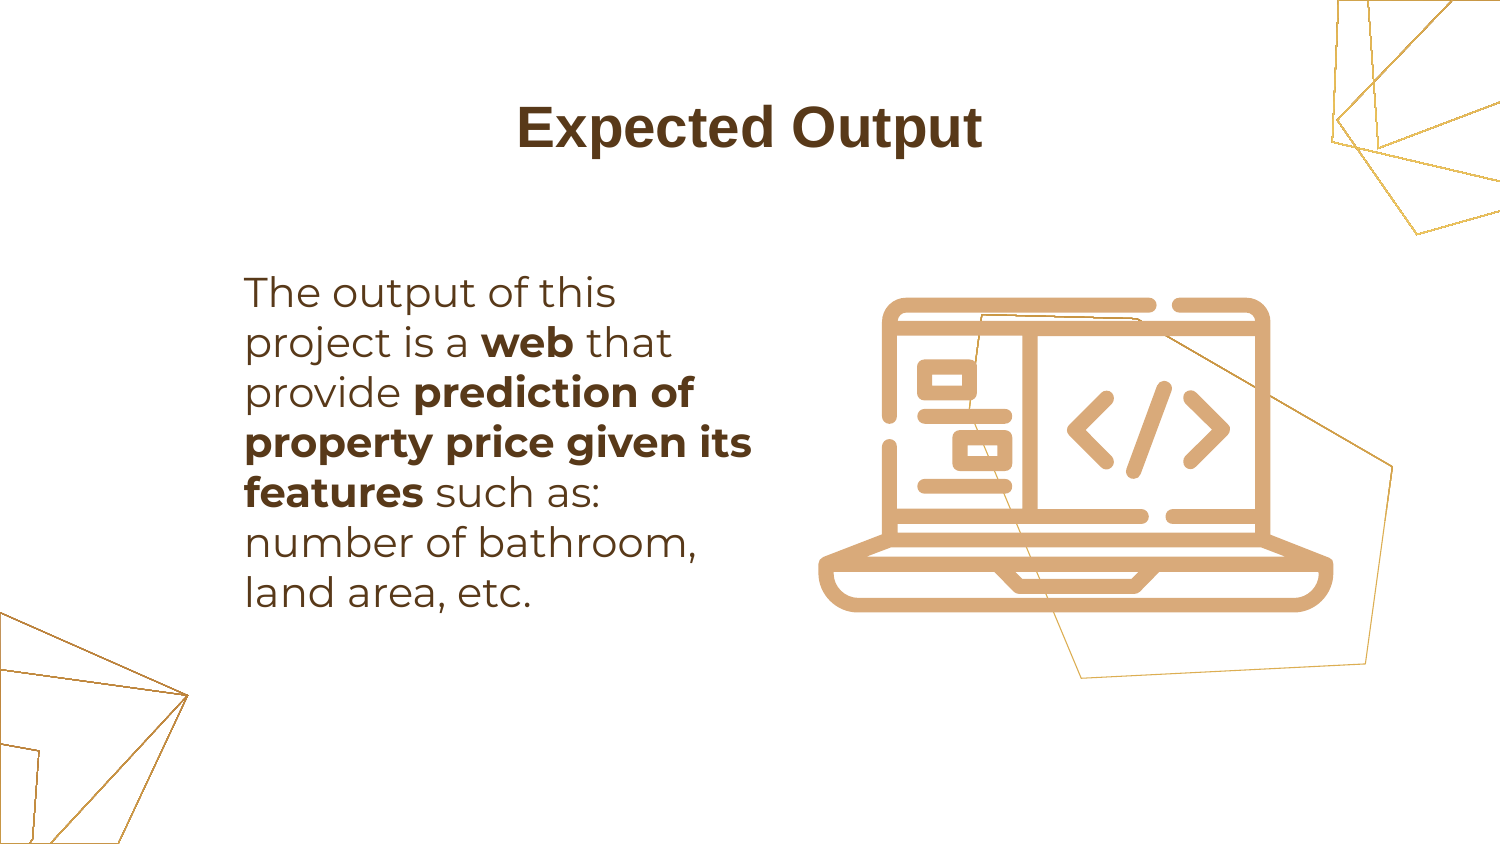

# Expected Output
The output of this project is a web that provide prediction of property price given its features such as: number of bathroom, land area, etc.